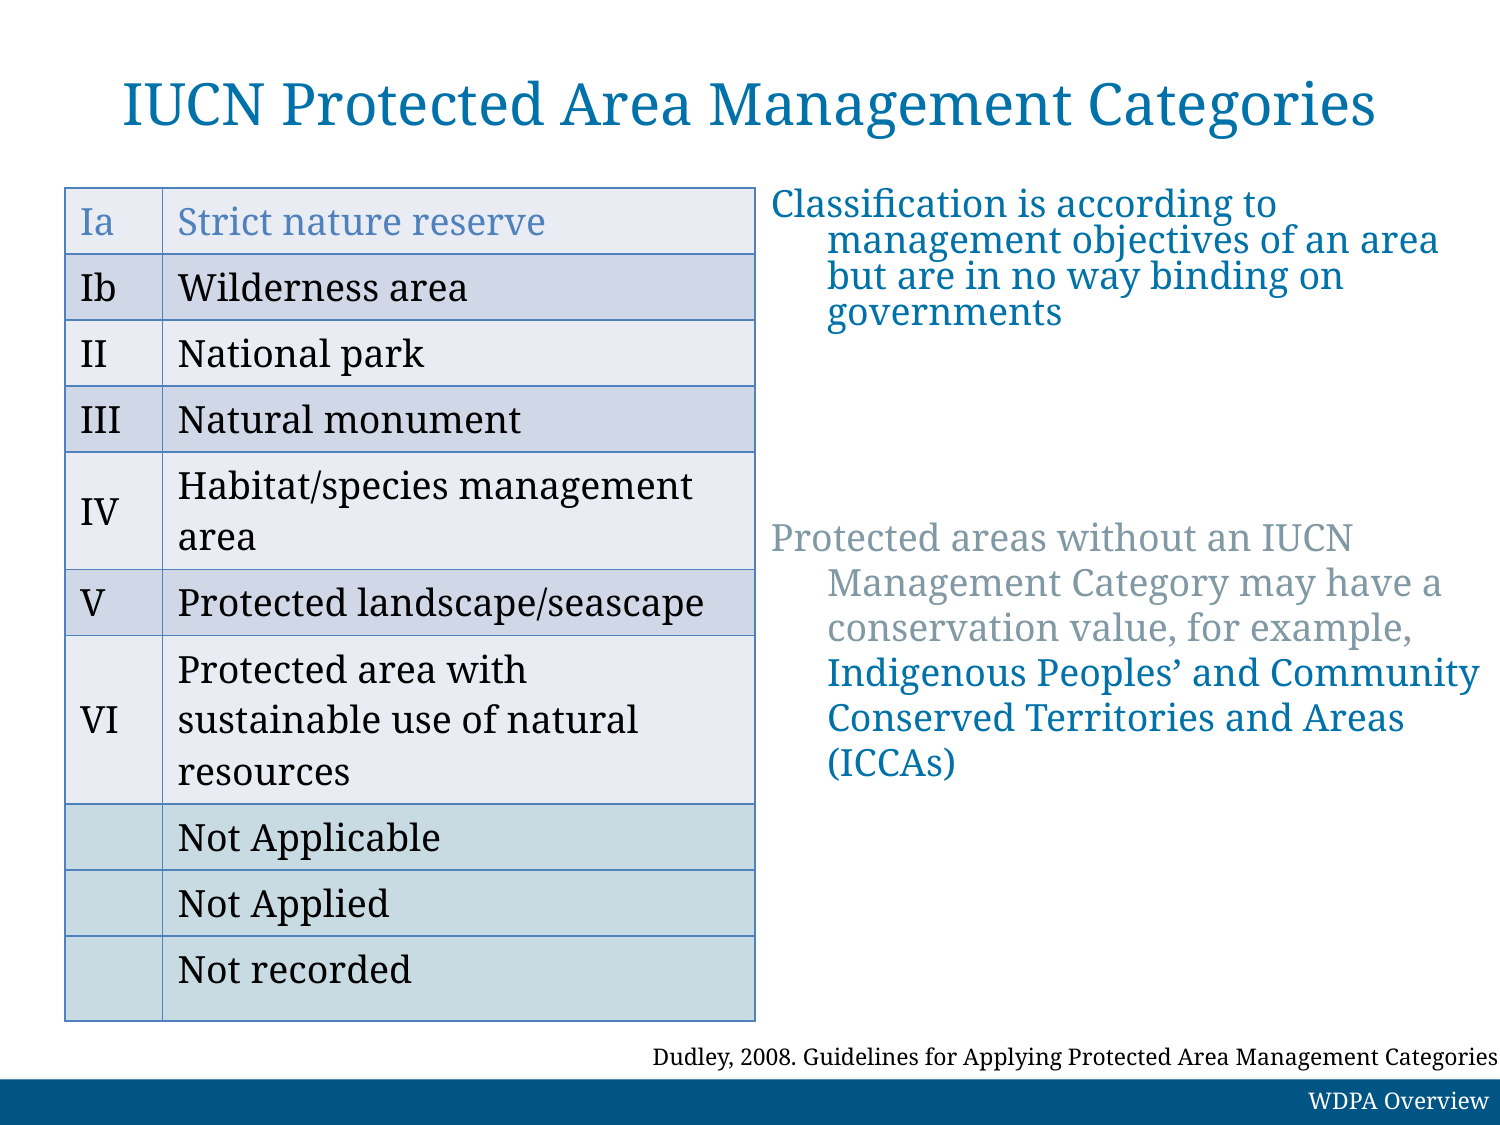

# IUCN Protected Area Management Categories
Classification is according to management objectives of an area but are in no way binding on governments

Protected areas without an IUCN Management Category may have a conservation value, for example,  Indigenous Peoples’ and Community Conserved Territories and Areas (ICCAs)

| Ia | Strict nature reserve |
| --- | --- |
| Ib | Wilderness area |
| II | National park |
| III | Natural monument |
| IV | Habitat/species management area |
| V | Protected landscape/seascape |
| VI | Protected area with sustainable use of natural resources |
|  | Not Applicable |
|  | Not Applied |
|  | Not recorded |
Dudley, 2008. Guidelines for Applying Protected Area Management Categories